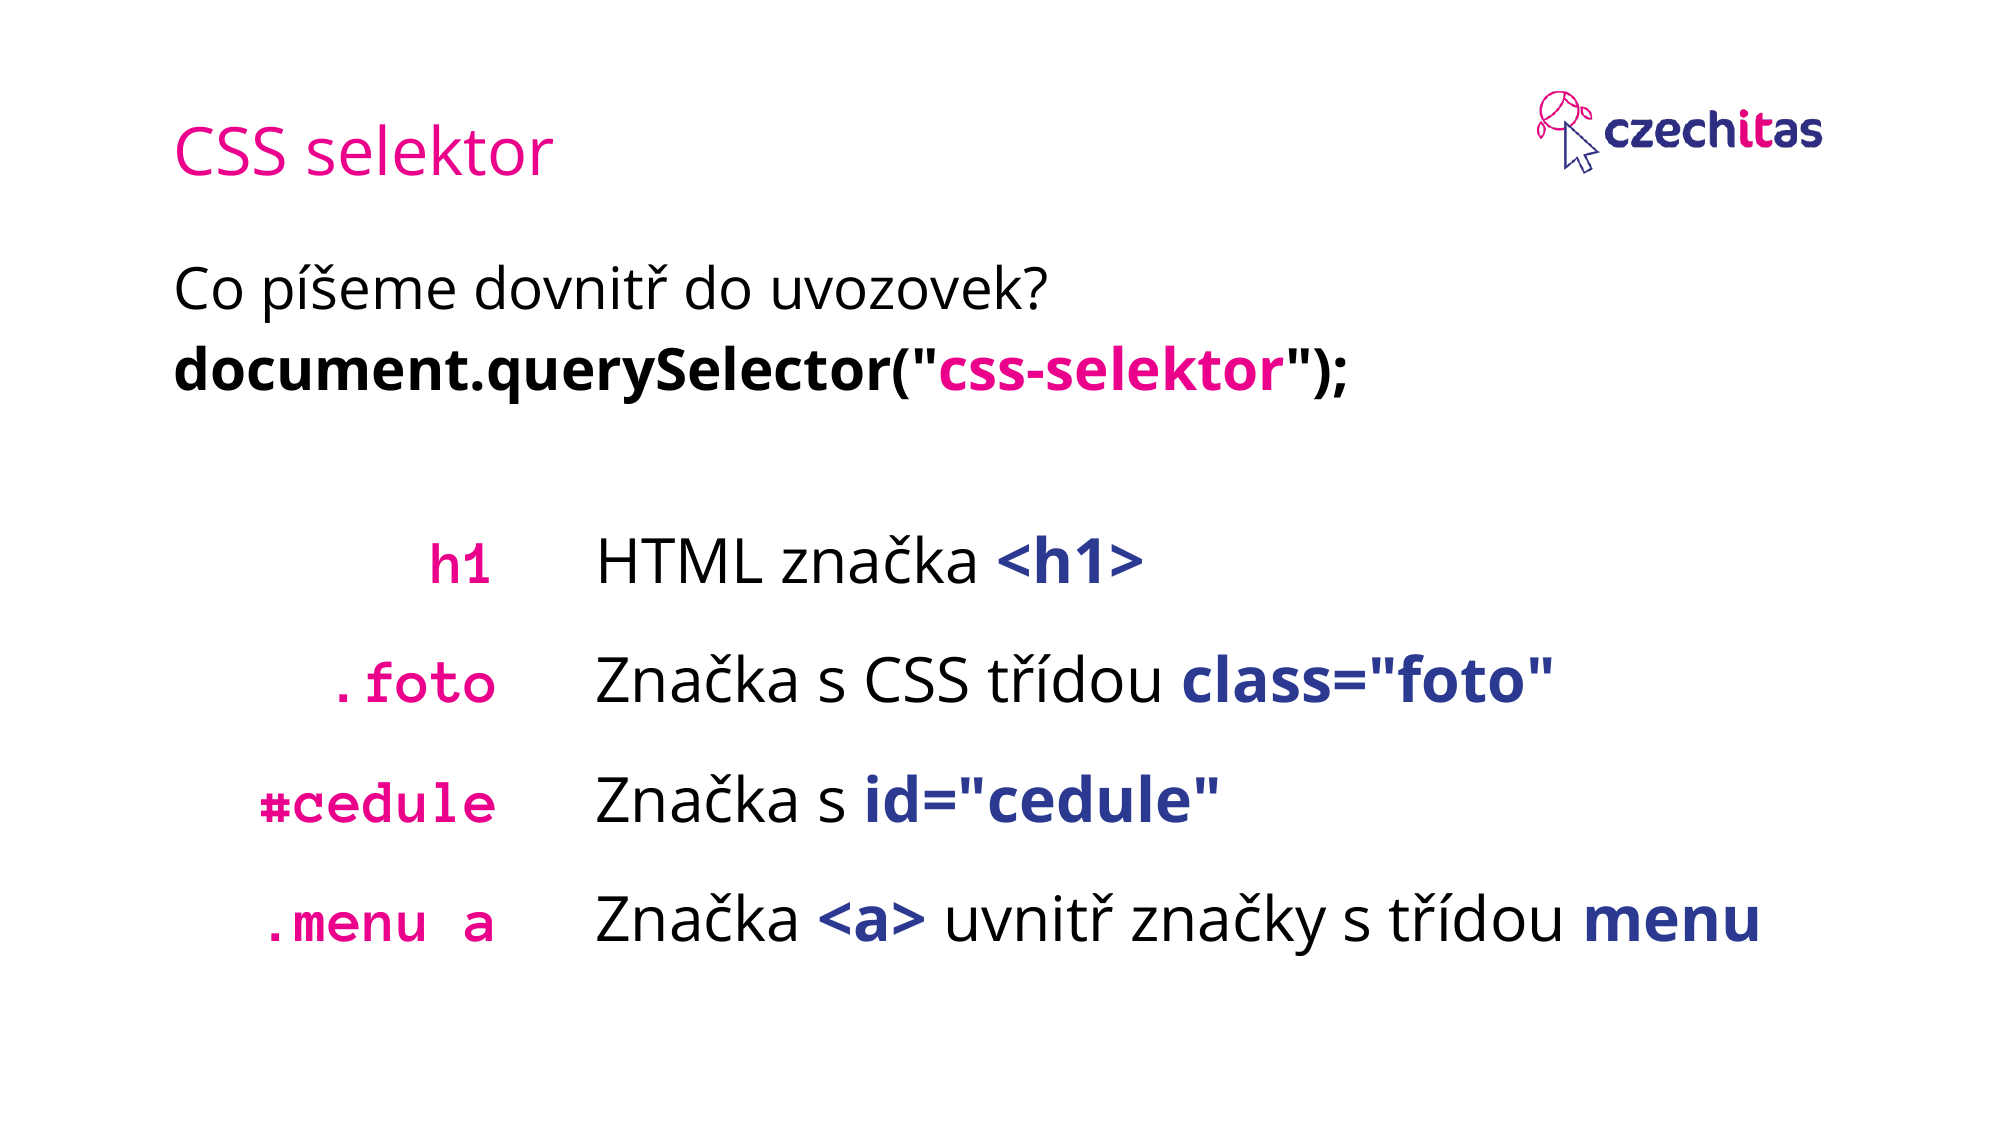

CSS selektor
Co píšeme dovnitř do uvozovek? document.querySelector("css-selektor");
h1
.foto
#cedule
.menu a
HTML značka <h1>
Značka s CSS třídou class="foto"
Značka s id="cedule"
Značka <a> uvnitř značky s třídou menu